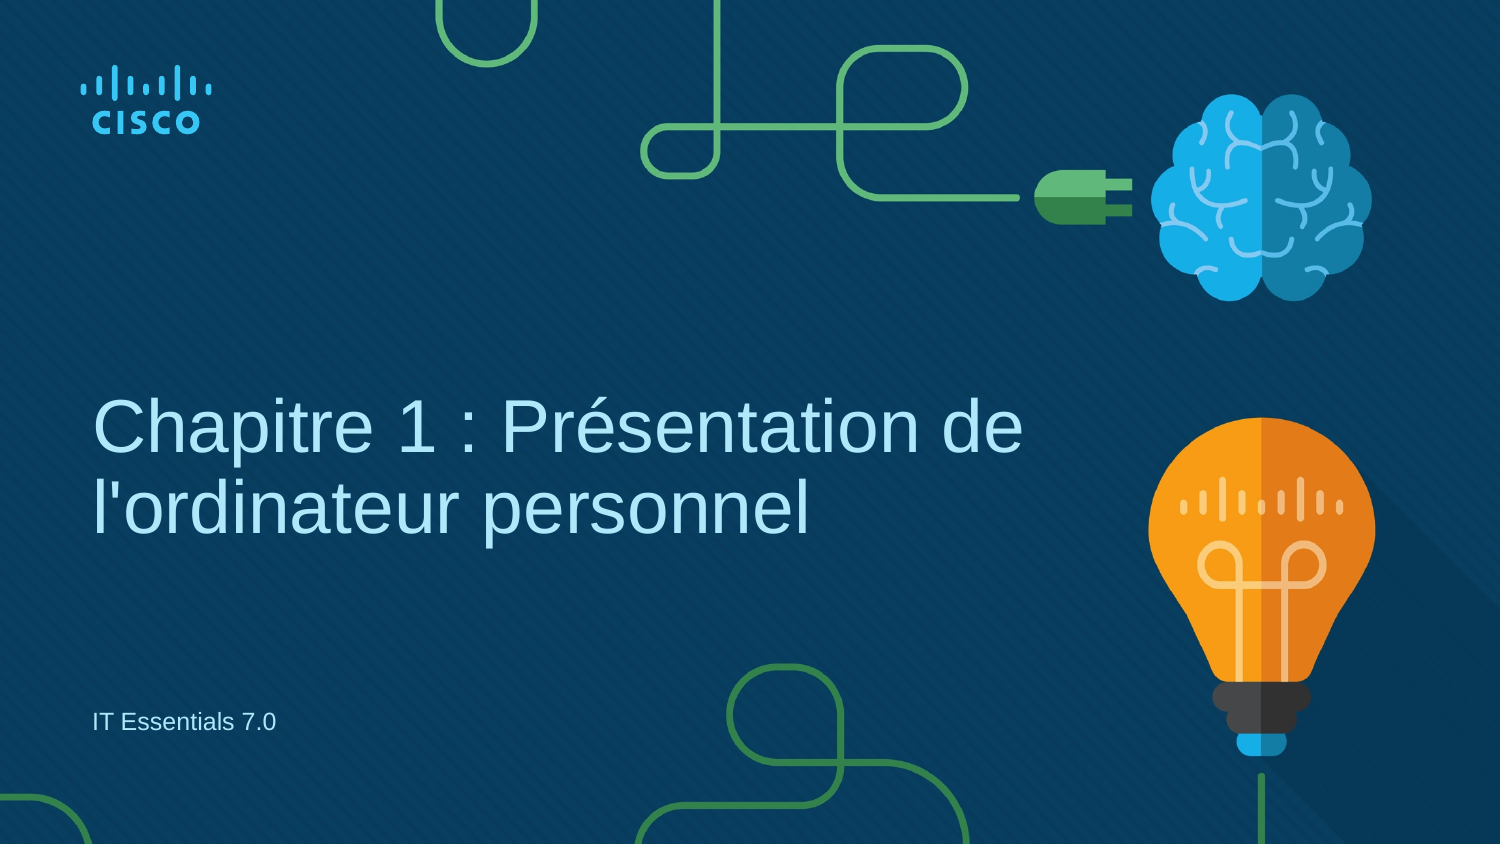

# Chapitre 1 : Présentation de l'ordinateur personnel
IT Essentials 7.0